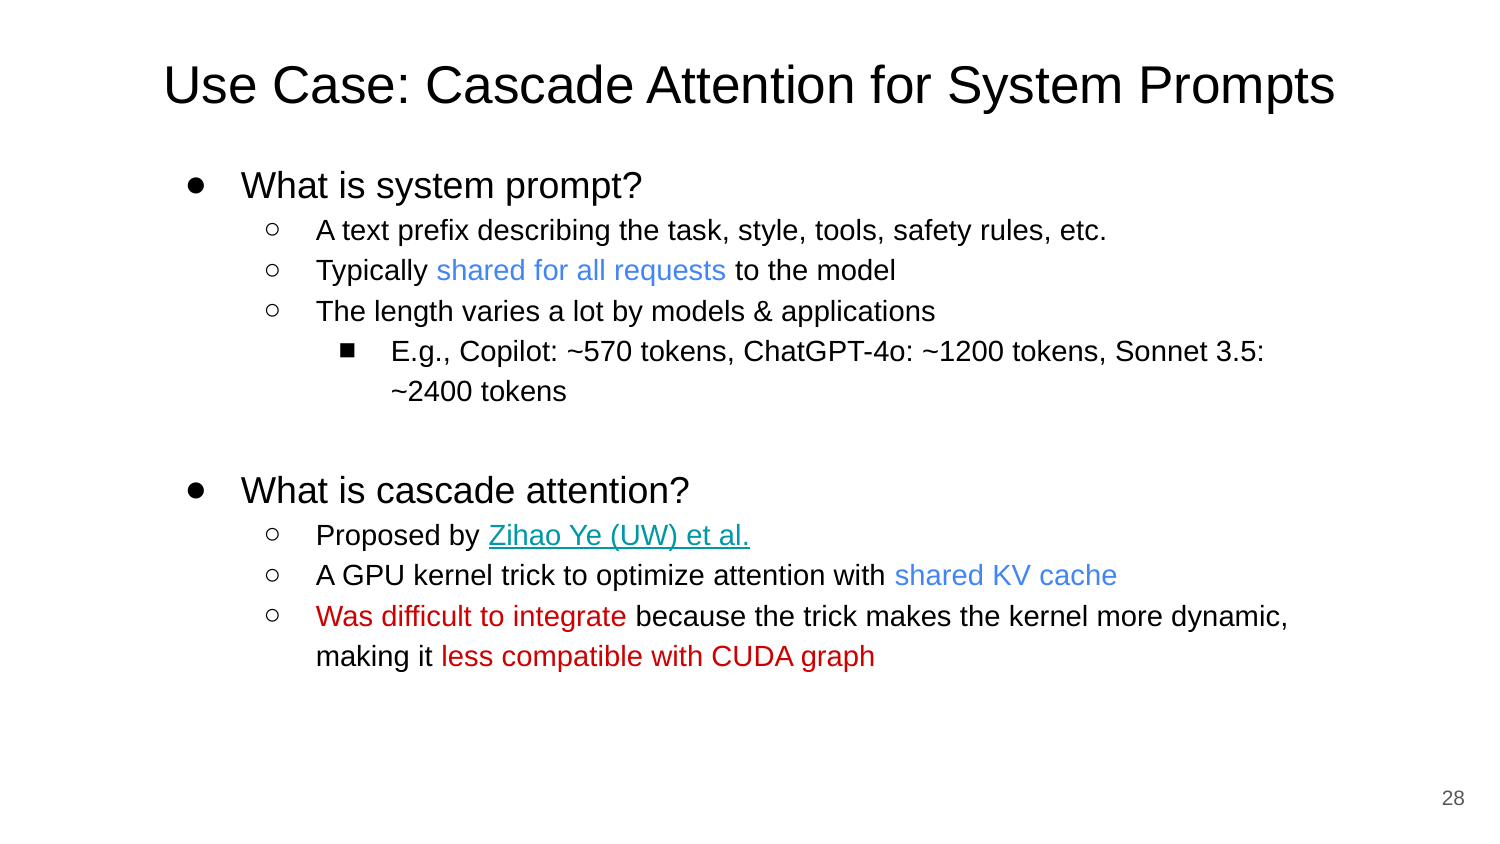

# Use Case: Cascade Attention for System Prompts
What is system prompt?
A text prefix describing the task, style, tools, safety rules, etc.
Typically shared for all requests to the model
The length varies a lot by models & applications
E.g., Copilot: ~570 tokens, ChatGPT-4o: ~1200 tokens, Sonnet 3.5: ~2400 tokens

What is cascade attention?
Proposed by Zihao Ye (UW) et al.
A GPU kernel trick to optimize attention with shared KV cache
Was difficult to integrate because the trick makes the kernel more dynamic, making it less compatible with CUDA graph
28